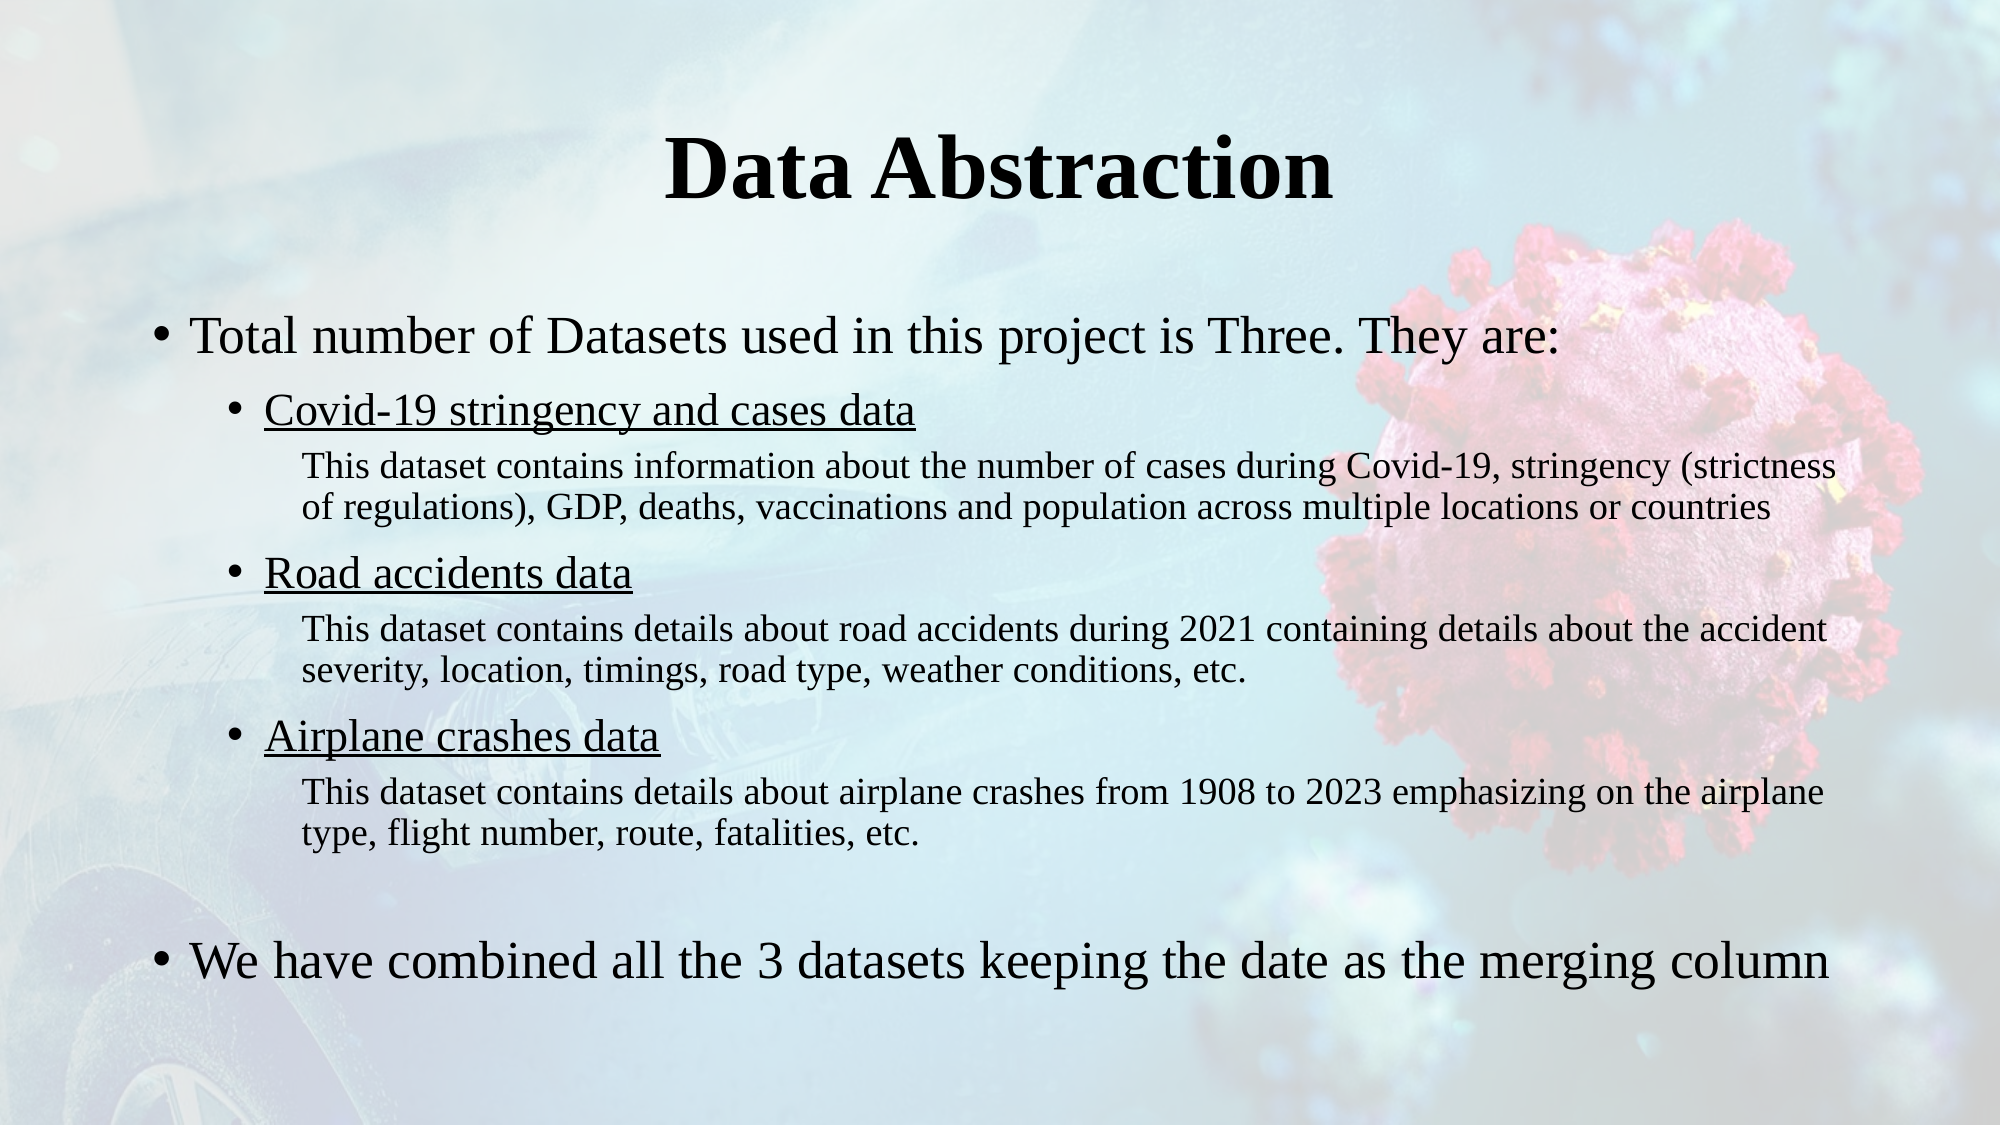

# Data Abstraction
Total number of Datasets used in this project is Three. They are:
Covid-19 stringency and cases data
This dataset contains information about the number of cases during Covid-19, stringency (strictness of regulations), GDP, deaths, vaccinations and population across multiple locations or countries
Road accidents data
This dataset contains details about road accidents during 2021 containing details about the accident severity, location, timings, road type, weather conditions, etc.
Airplane crashes data
This dataset contains details about airplane crashes from 1908 to 2023 emphasizing on the airplane type, flight number, route, fatalities, etc.

We have combined all the 3 datasets keeping the date as the merging column